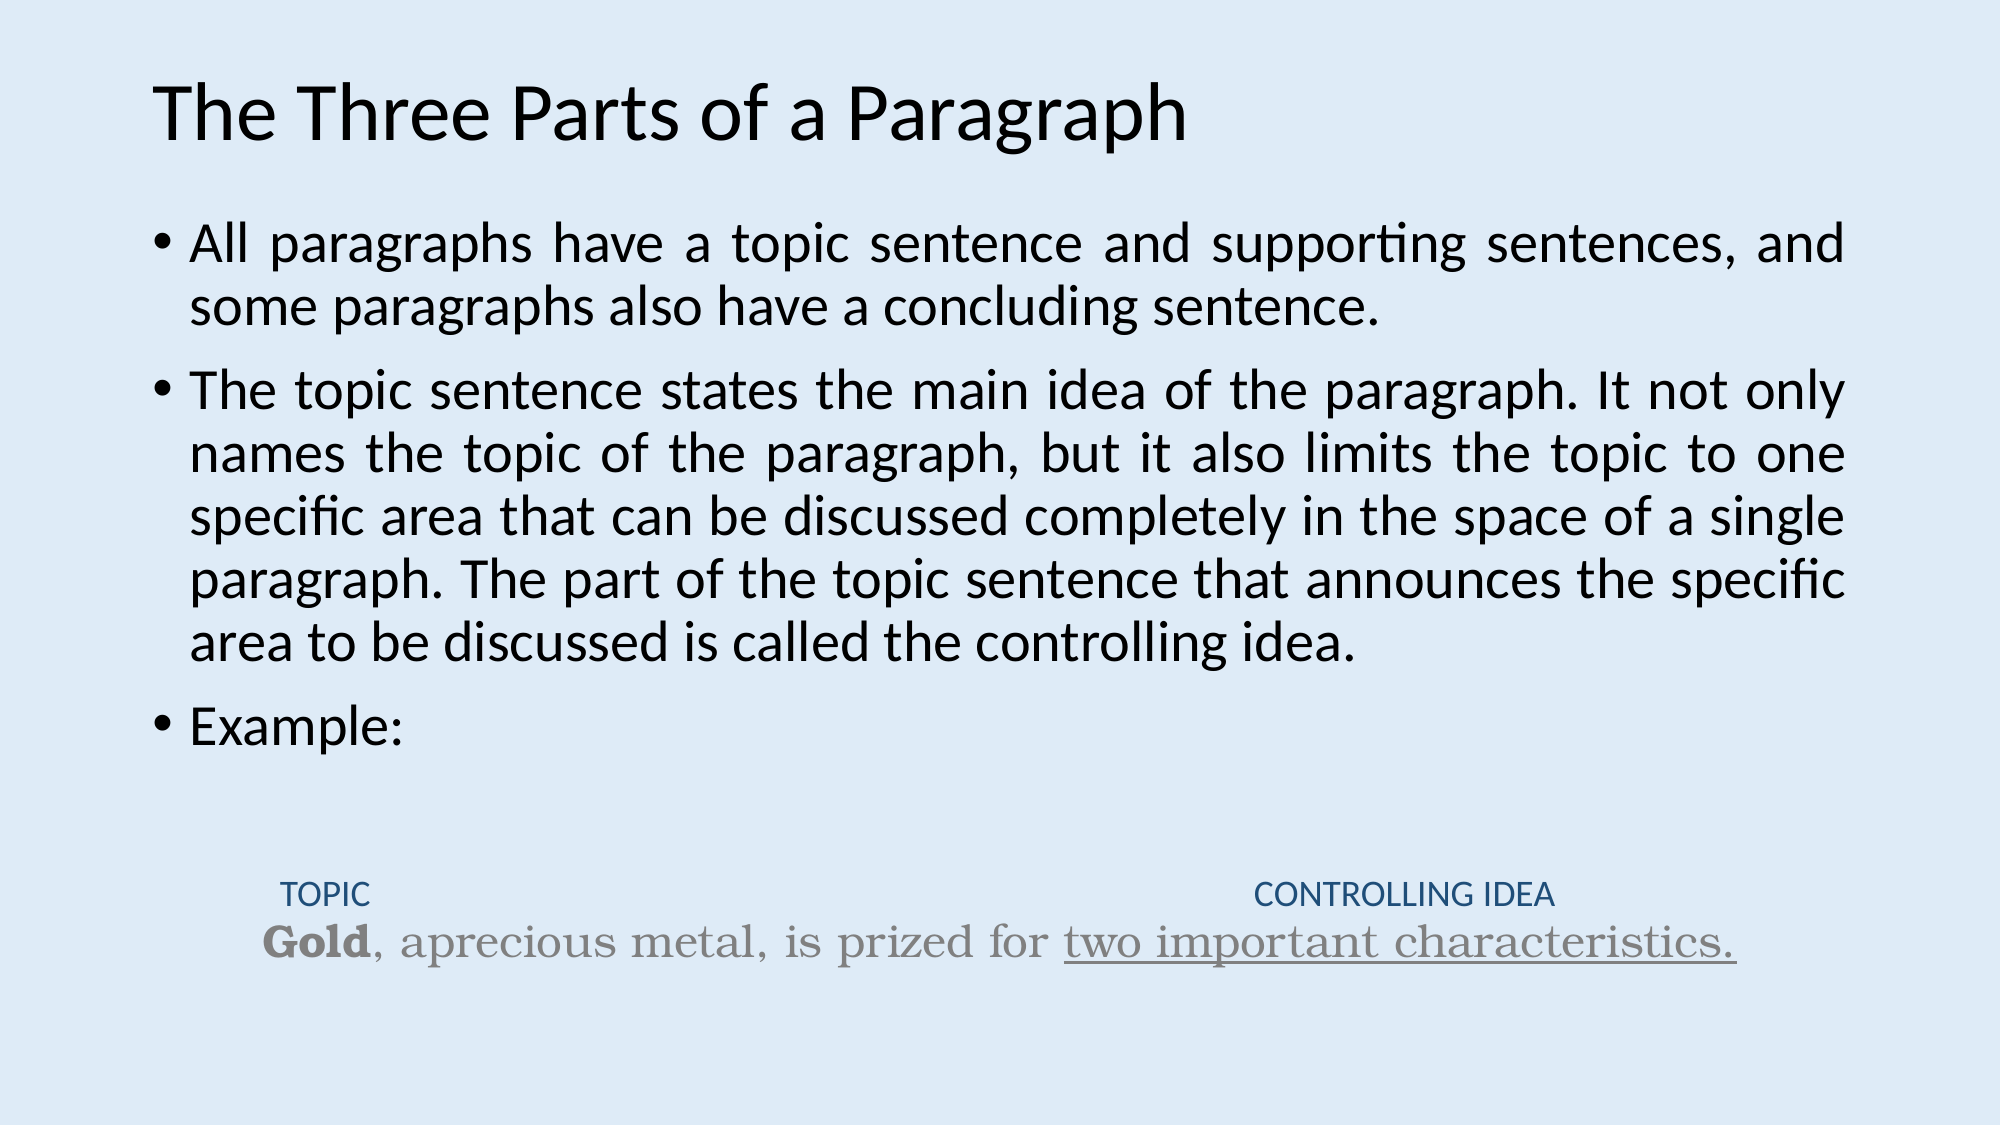

# The Three Parts of a Paragraph
All paragraphs have a topic sentence and supporting sentences, and some paragraphs also have a concluding sentence.
The topic sentence states the main idea of the paragraph. It not only names the topic of the paragraph, but it also limits the topic to one specific area that can be discussed completely in the space of a single paragraph. The part of the topic sentence that announces the specific area to be discussed is called the controlling idea.
Example:
TOPIC
CONTROLLING IDEA
Gold, aprecious metal, is prized for two important characteristics.